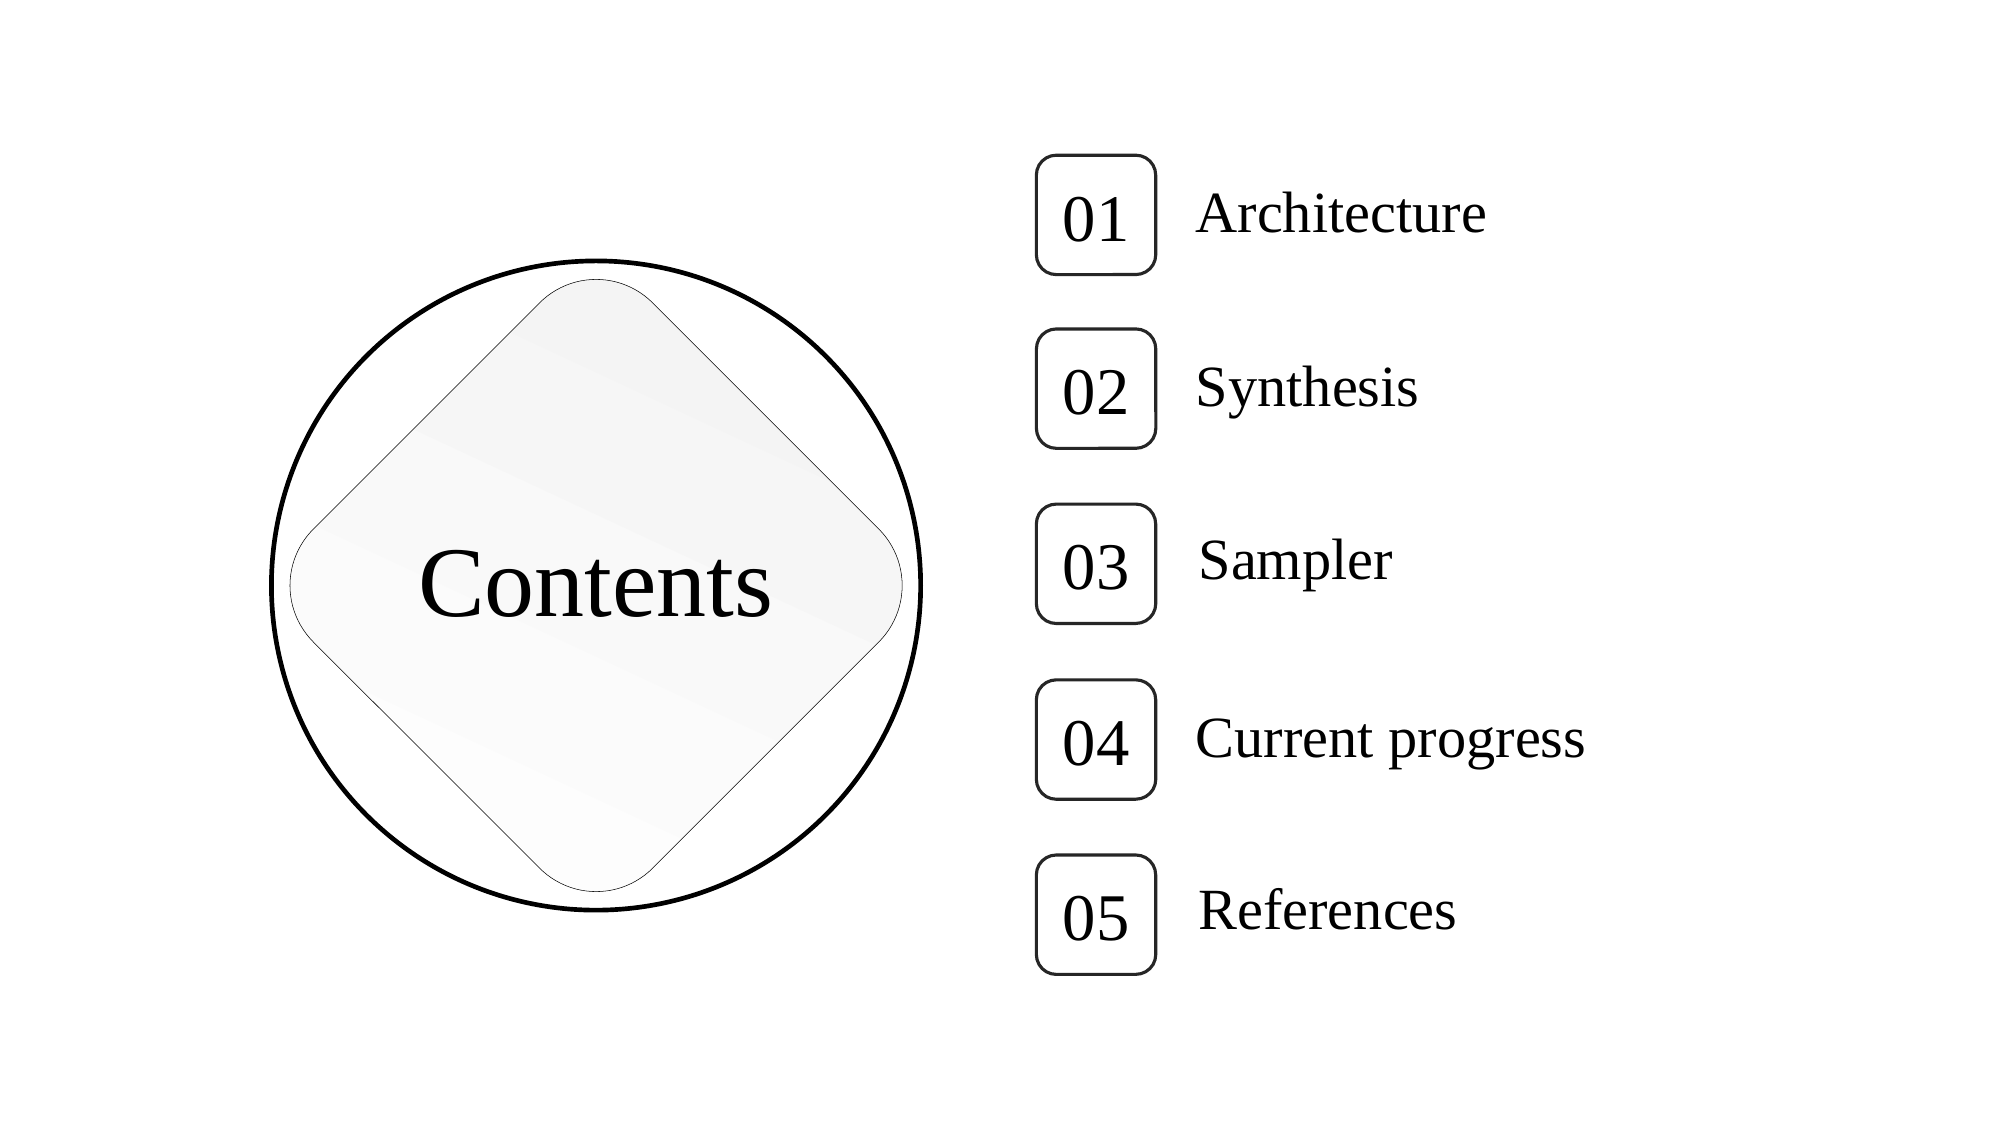

01
Architecture

02
Synthesis

03
Contents
Sampler

04
Current progress

05
References
2